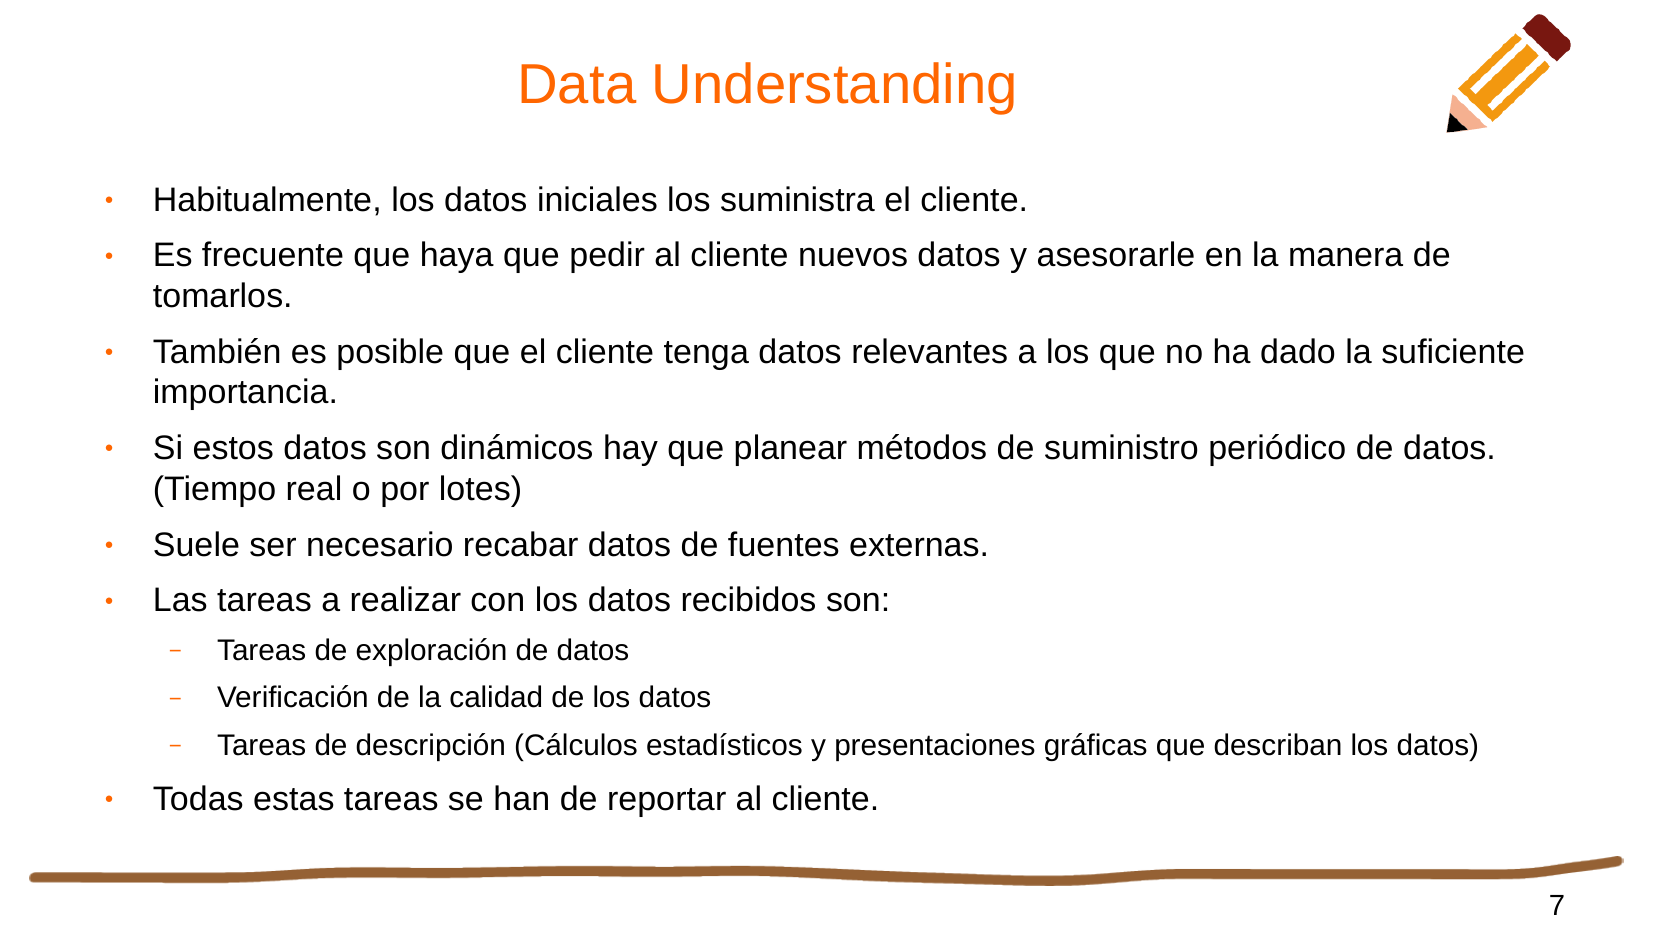

# Data Understanding
Habitualmente, los datos iniciales los suministra el cliente.
Es frecuente que haya que pedir al cliente nuevos datos y asesorarle en la manera de tomarlos.
También es posible que el cliente tenga datos relevantes a los que no ha dado la suficiente importancia.
Si estos datos son dinámicos hay que planear métodos de suministro periódico de datos. (Tiempo real o por lotes)
Suele ser necesario recabar datos de fuentes externas.
Las tareas a realizar con los datos recibidos son:
Tareas de exploración de datos
Verificación de la calidad de los datos
Tareas de descripción (Cálculos estadísticos y presentaciones gráficas que describan los datos)
Todas estas tareas se han de reportar al cliente.
7